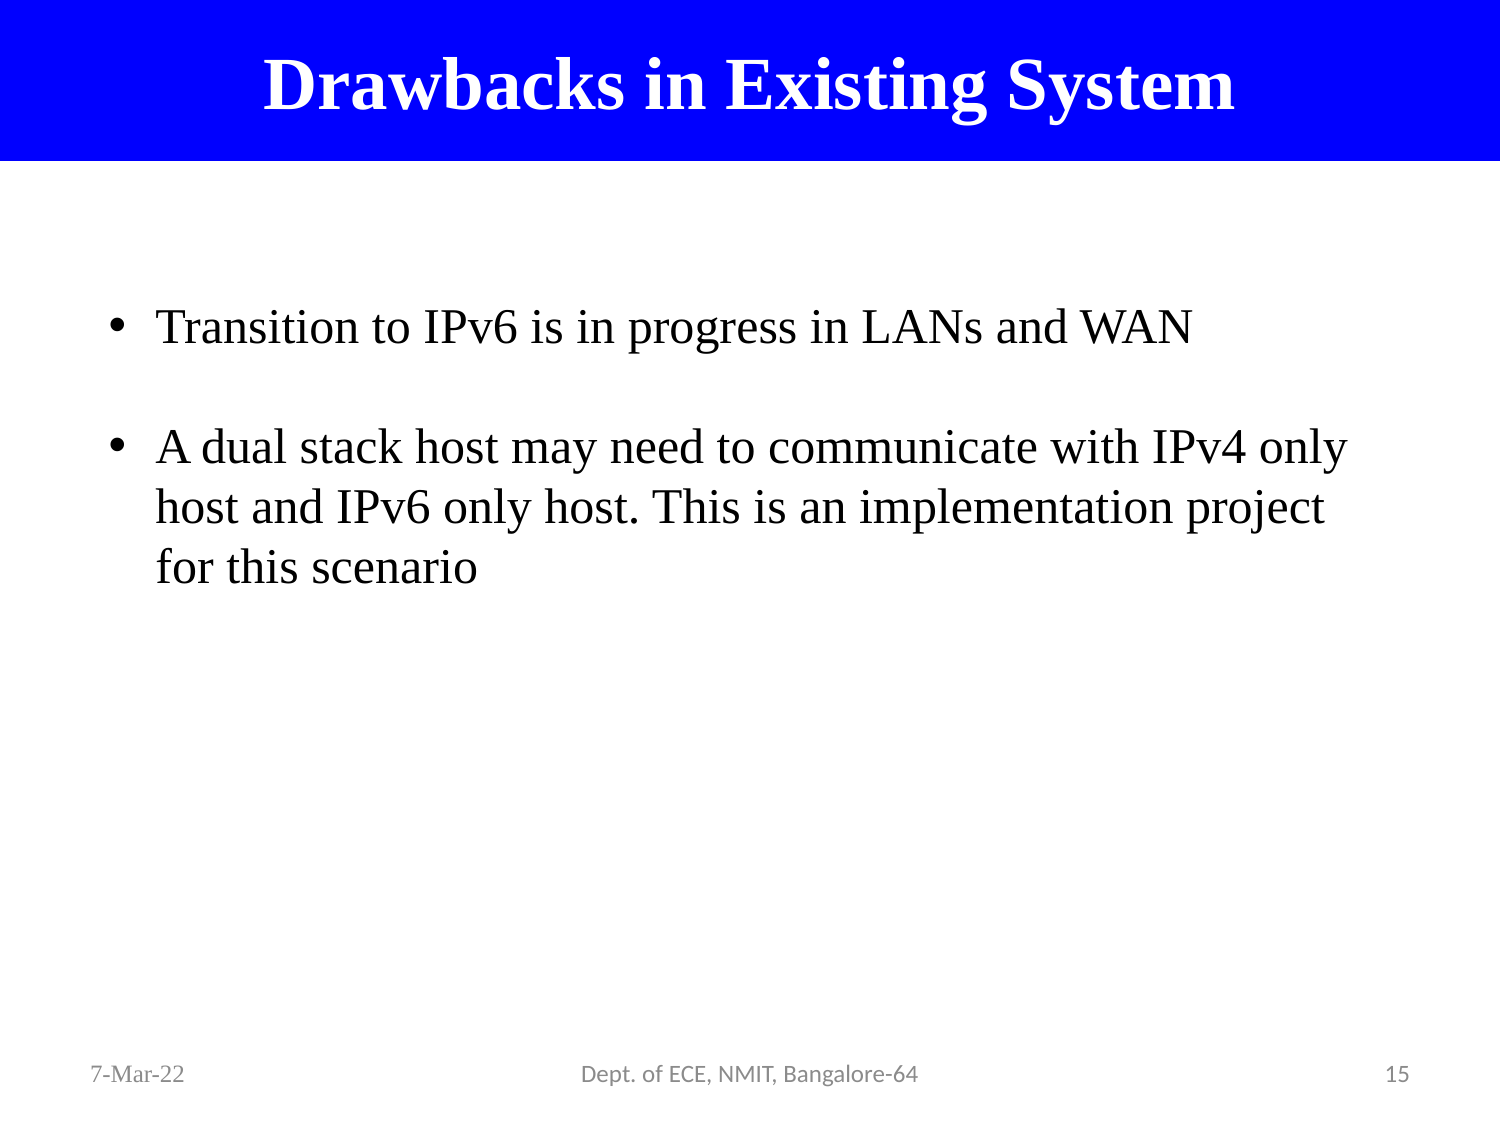

# Drawbacks in Existing System
Transition to IPv6 is in progress in LANs and WAN

A dual stack host may need to communicate with IPv4 only host and IPv6 only host. This is an implementation project for this scenario

7-Mar-22
Dept. of ECE, NMIT, Bangalore-64
15